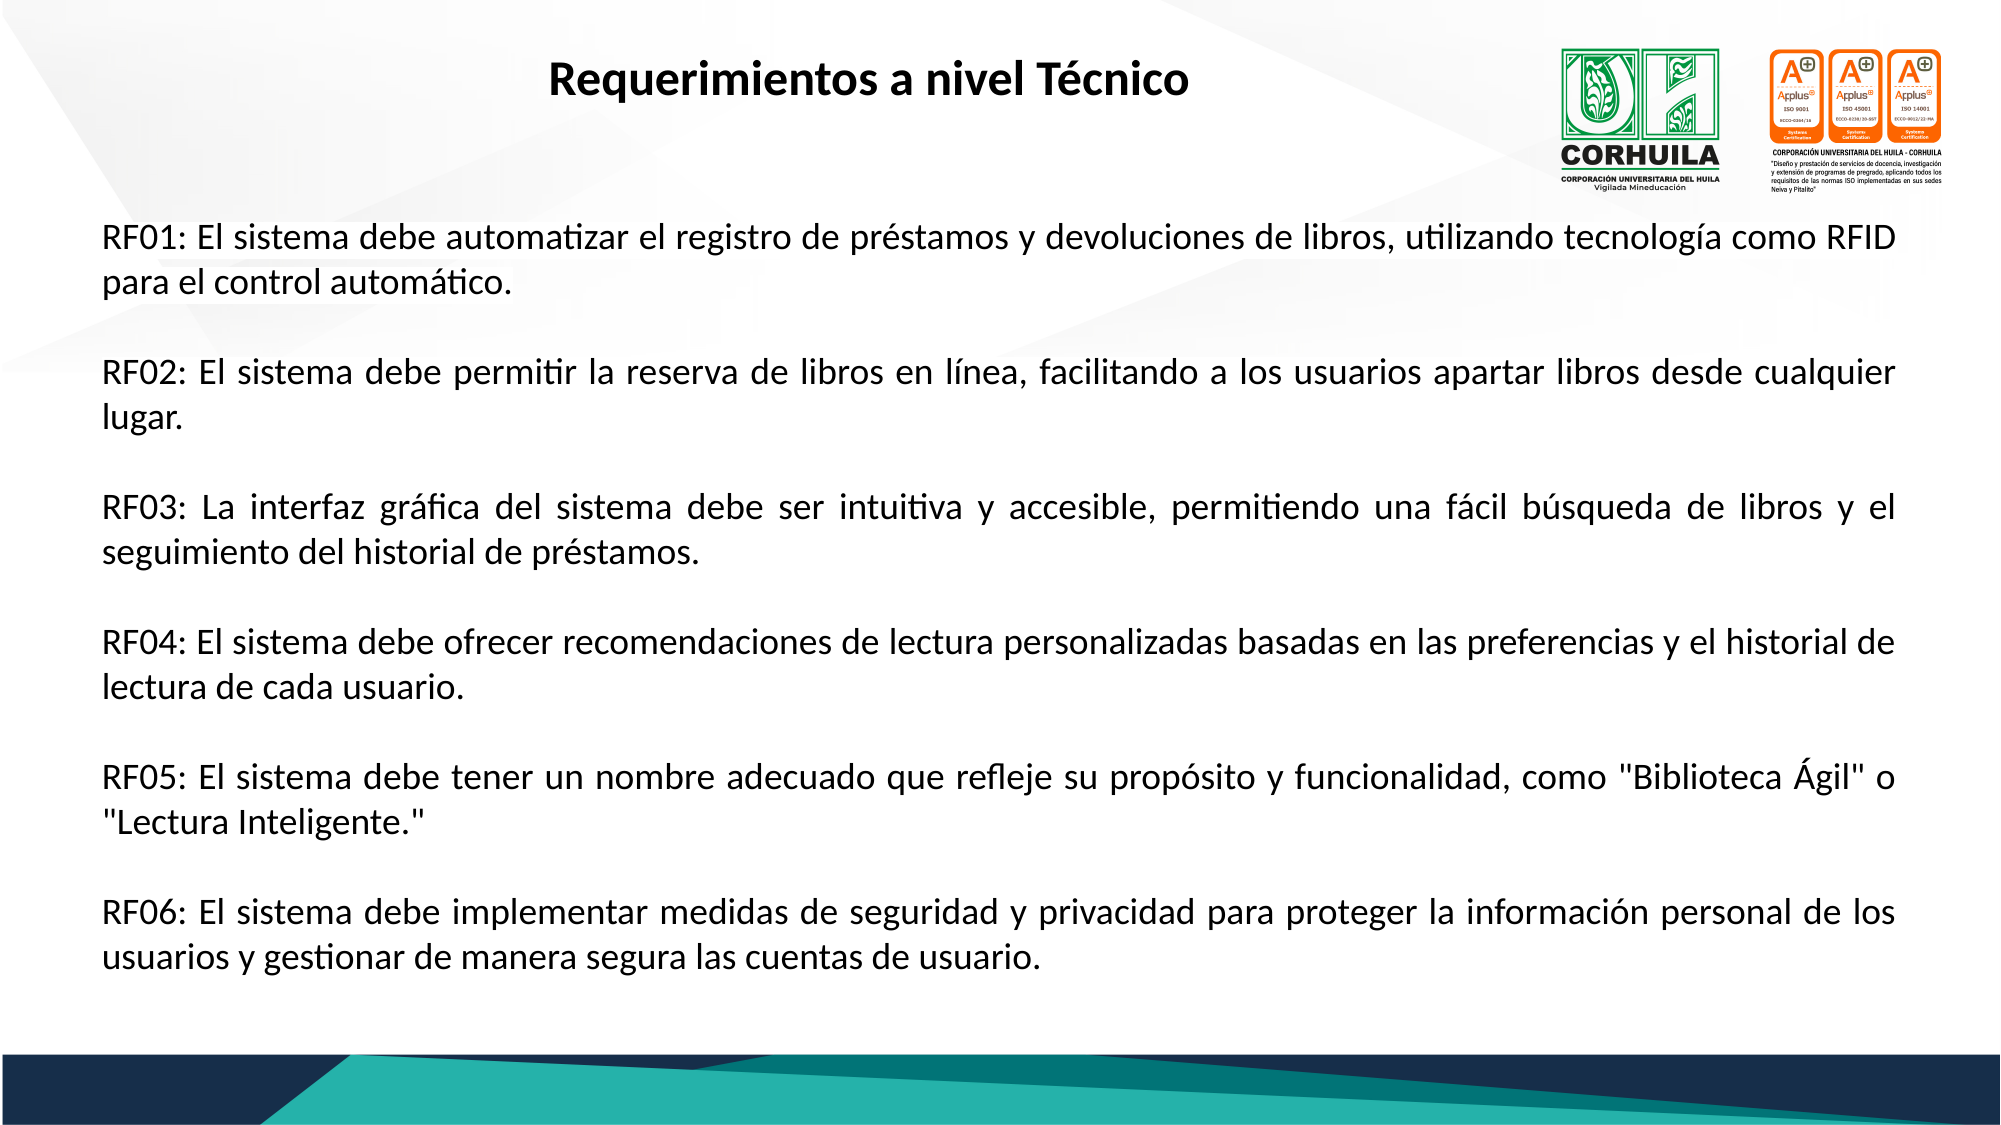

Requerimientos a nivel Técnico
RF01: El sistema debe automatizar el registro de préstamos y devoluciones de libros, utilizando tecnología como RFID para el control automático.

RF02: El sistema debe permitir la reserva de libros en línea, facilitando a los usuarios apartar libros desde cualquier lugar.

RF03: La interfaz gráfica del sistema debe ser intuitiva y accesible, permitiendo una fácil búsqueda de libros y el seguimiento del historial de préstamos.

RF04: El sistema debe ofrecer recomendaciones de lectura personalizadas basadas en las preferencias y el historial de lectura de cada usuario.

RF05: El sistema debe tener un nombre adecuado que refleje su propósito y funcionalidad, como "Biblioteca Ágil" o "Lectura Inteligente."

RF06: El sistema debe implementar medidas de seguridad y privacidad para proteger la información personal de los usuarios y gestionar de manera segura las cuentas de usuario.